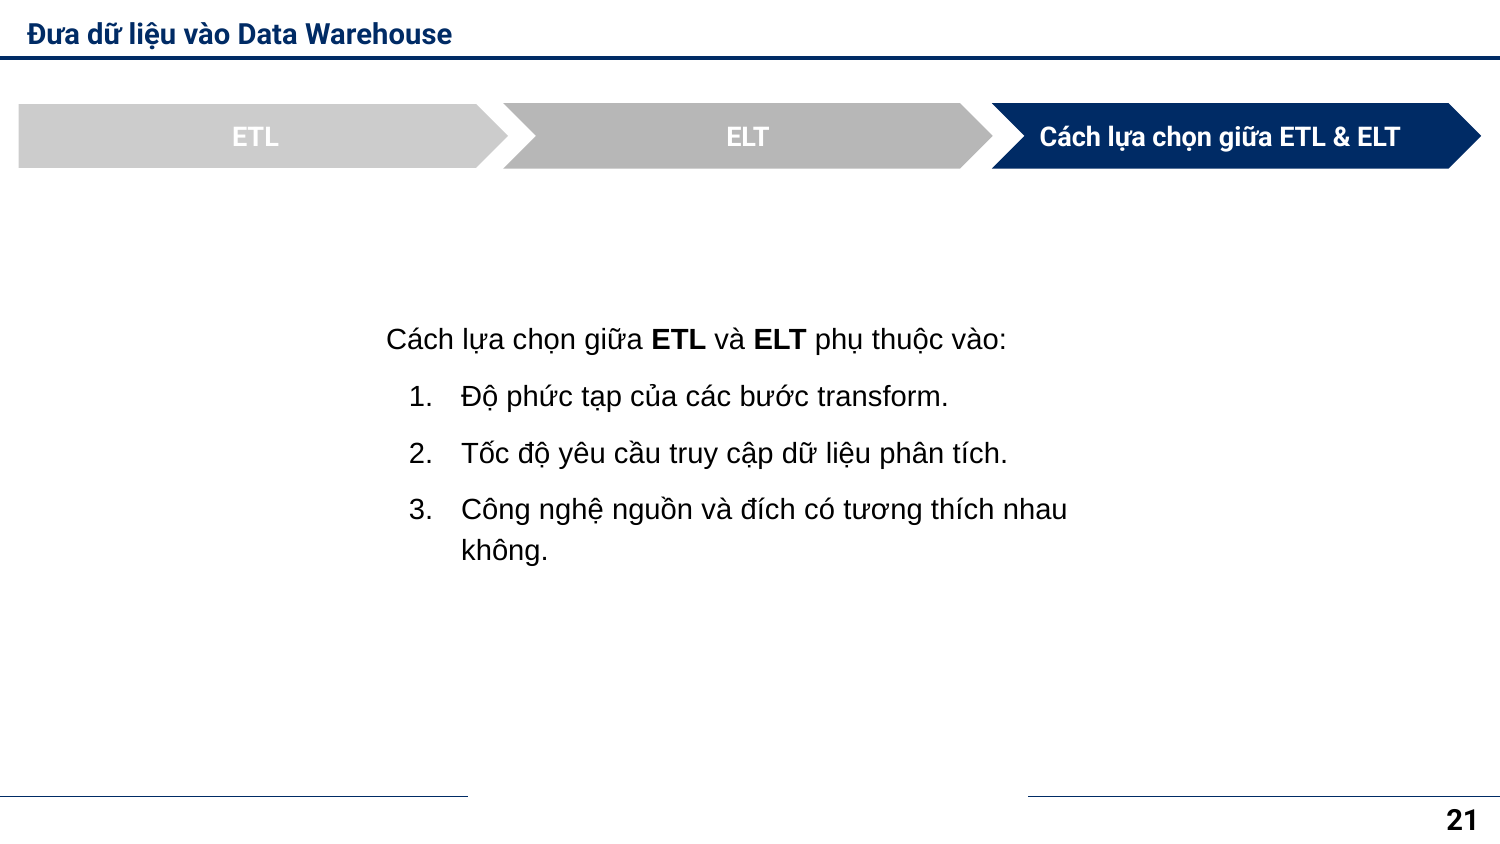

Đưa dữ liệu vào Data Warehouse
ELT
Cách lựa chọn giữa ETL & ELT
ETL
Cách lựa chọn giữa ETL và ELT phụ thuộc vào:
Độ phức tạp của các bước transform.
Tốc độ yêu cầu truy cập dữ liệu phân tích.
Công nghệ nguồn và đích có tương thích nhau không.
21